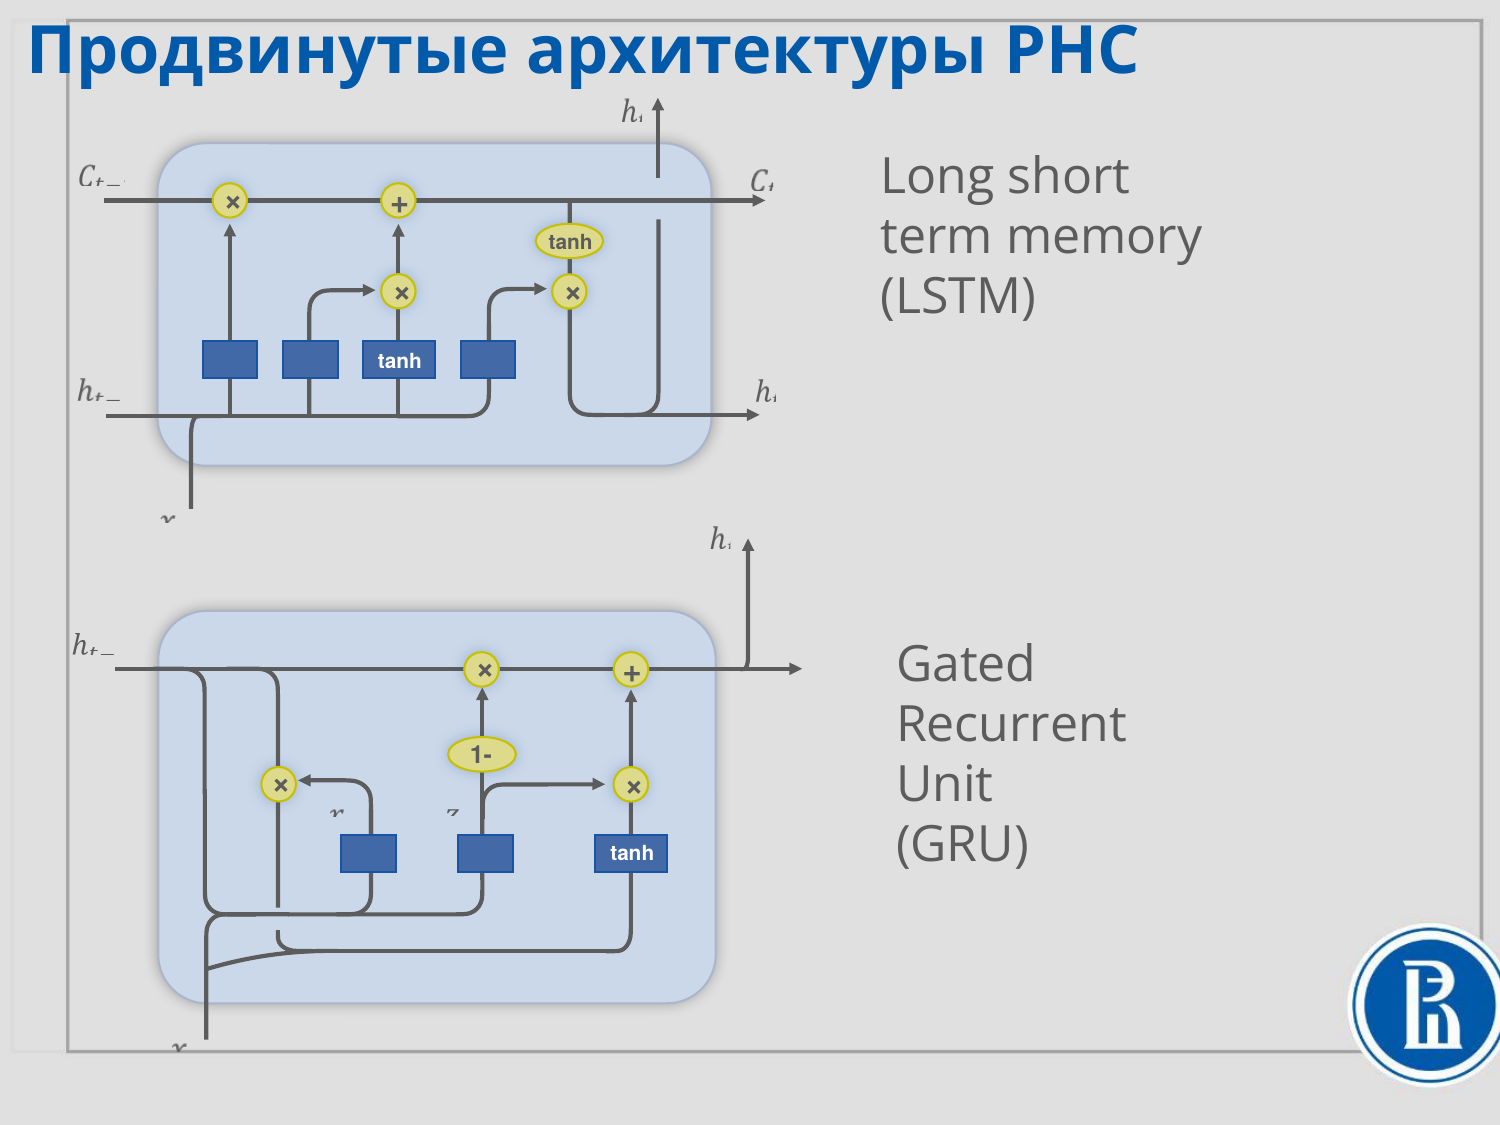

Продвинутые архитектуры РНС

+
+

tanh
+
+

tanh

+
+

1-

+
+

tanh

Long short
term memory
(LSTM)
Gated Recurrent Unit
(GRU)